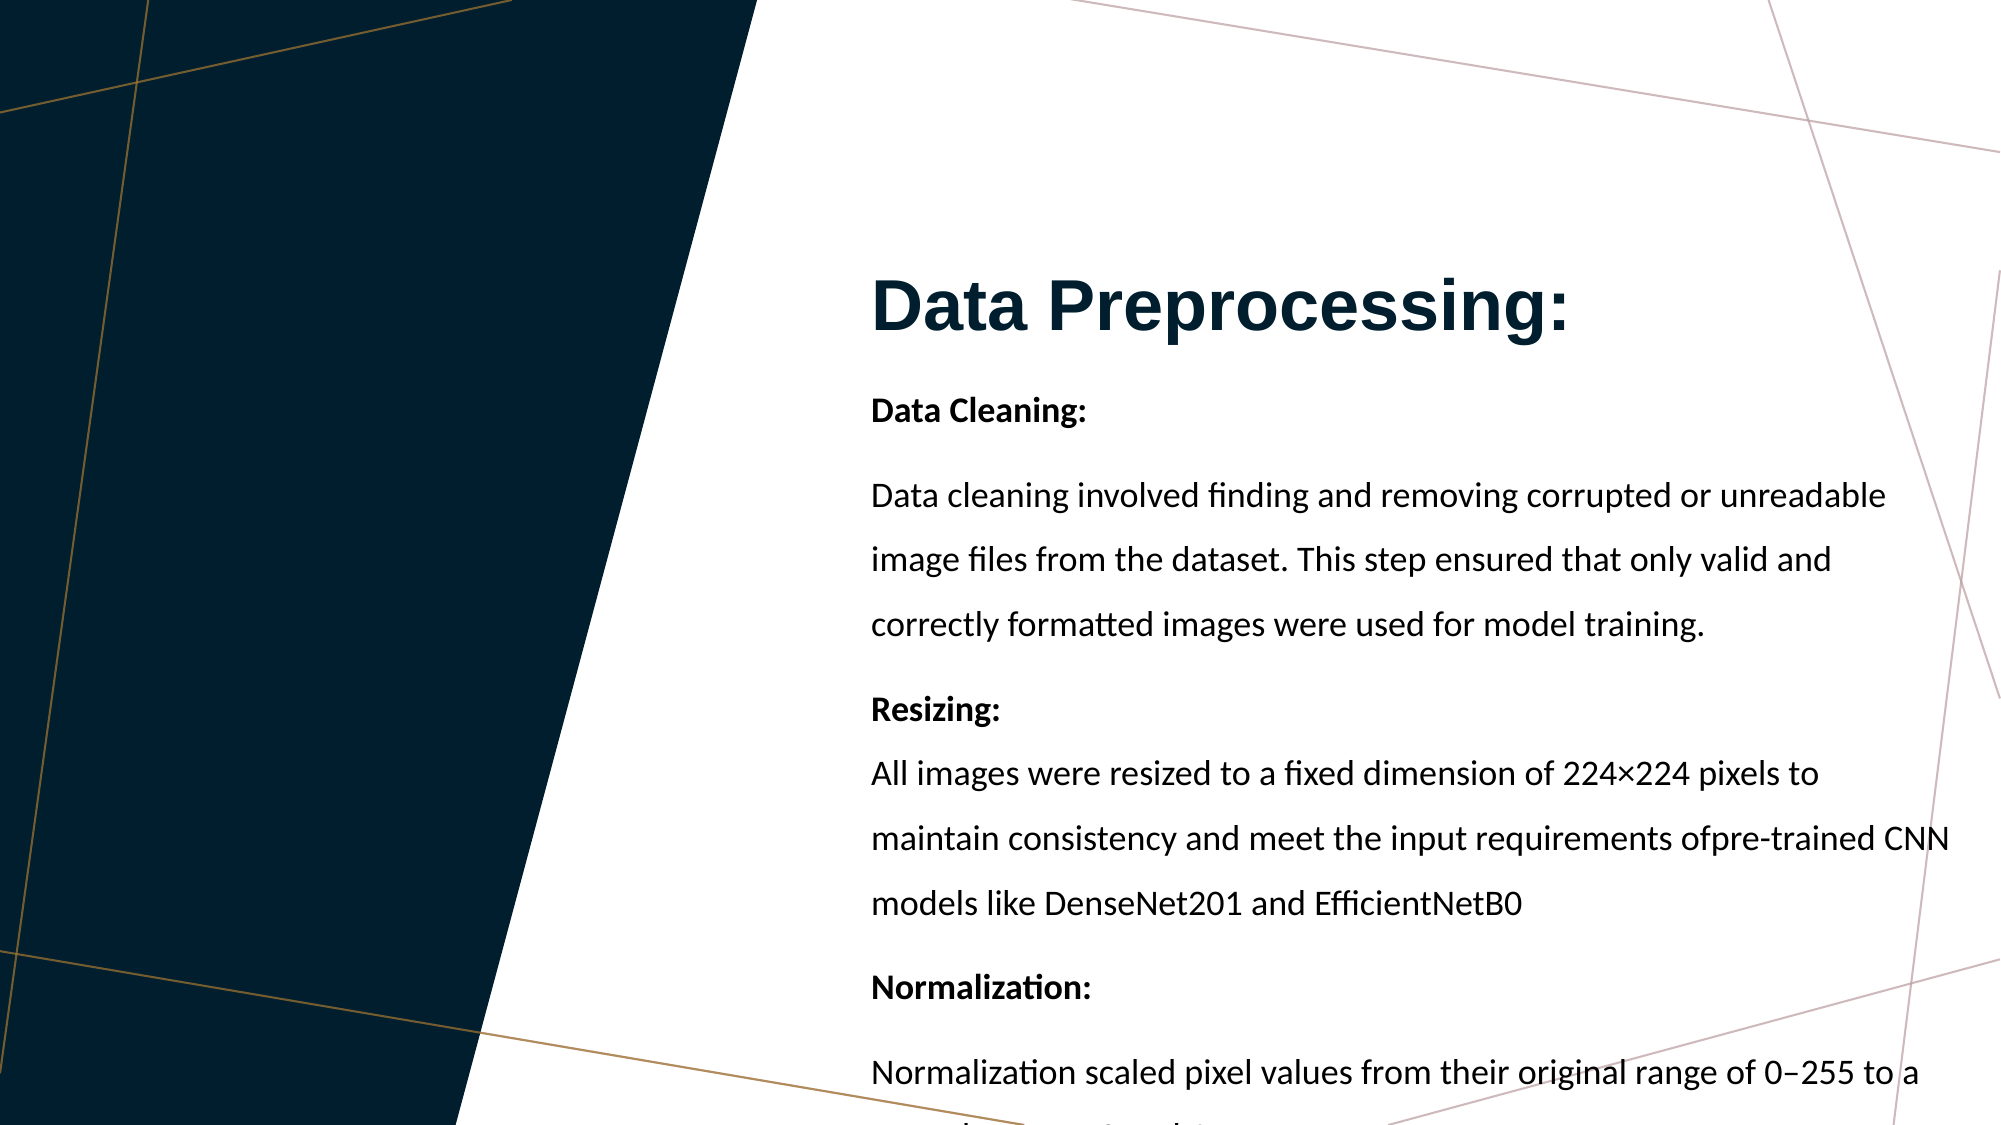

# Data Preprocessing

Data Preprocessing:
Data Cleaning:
Data cleaning involved finding and removing corrupted or unreadable image files from the dataset. This step ensured that only valid and correctly formatted images were used for model training.
Resizing:
All images were resized to a fixed dimension of 224×224 pixels to maintain consistency and meet the input requirements ofpre-trained CNN models like DenseNet201 and EfficientNetB0
Normalization:
Normalization scaled pixel values from their original range of 0–255 to a range between 0 and 1.